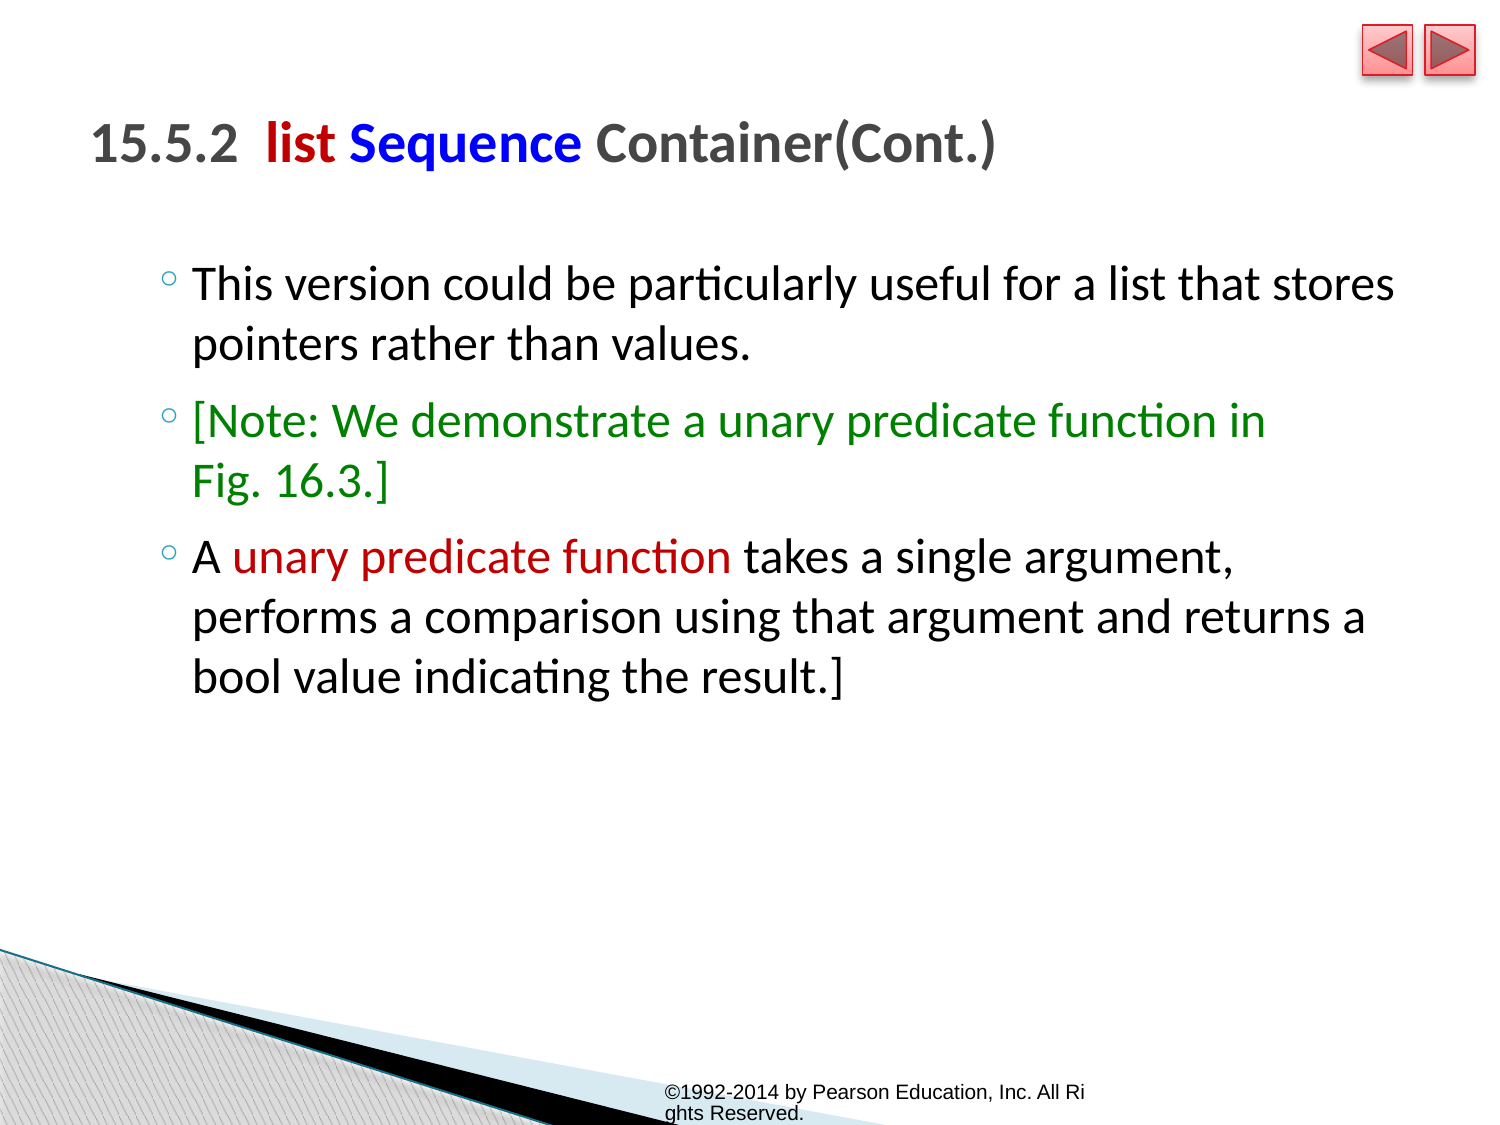

# 15.5.2  list Sequence Container(Cont.)
This version could be particularly useful for a list that stores pointers rather than values.
[Note: We demonstrate a unary predicate function in Fig. 16.3.]
A unary predicate function takes a single argument, performs a comparison using that argument and returns a bool value indicating the result.]

©1992-2014 by Pearson Education, Inc. All Rights Reserved.